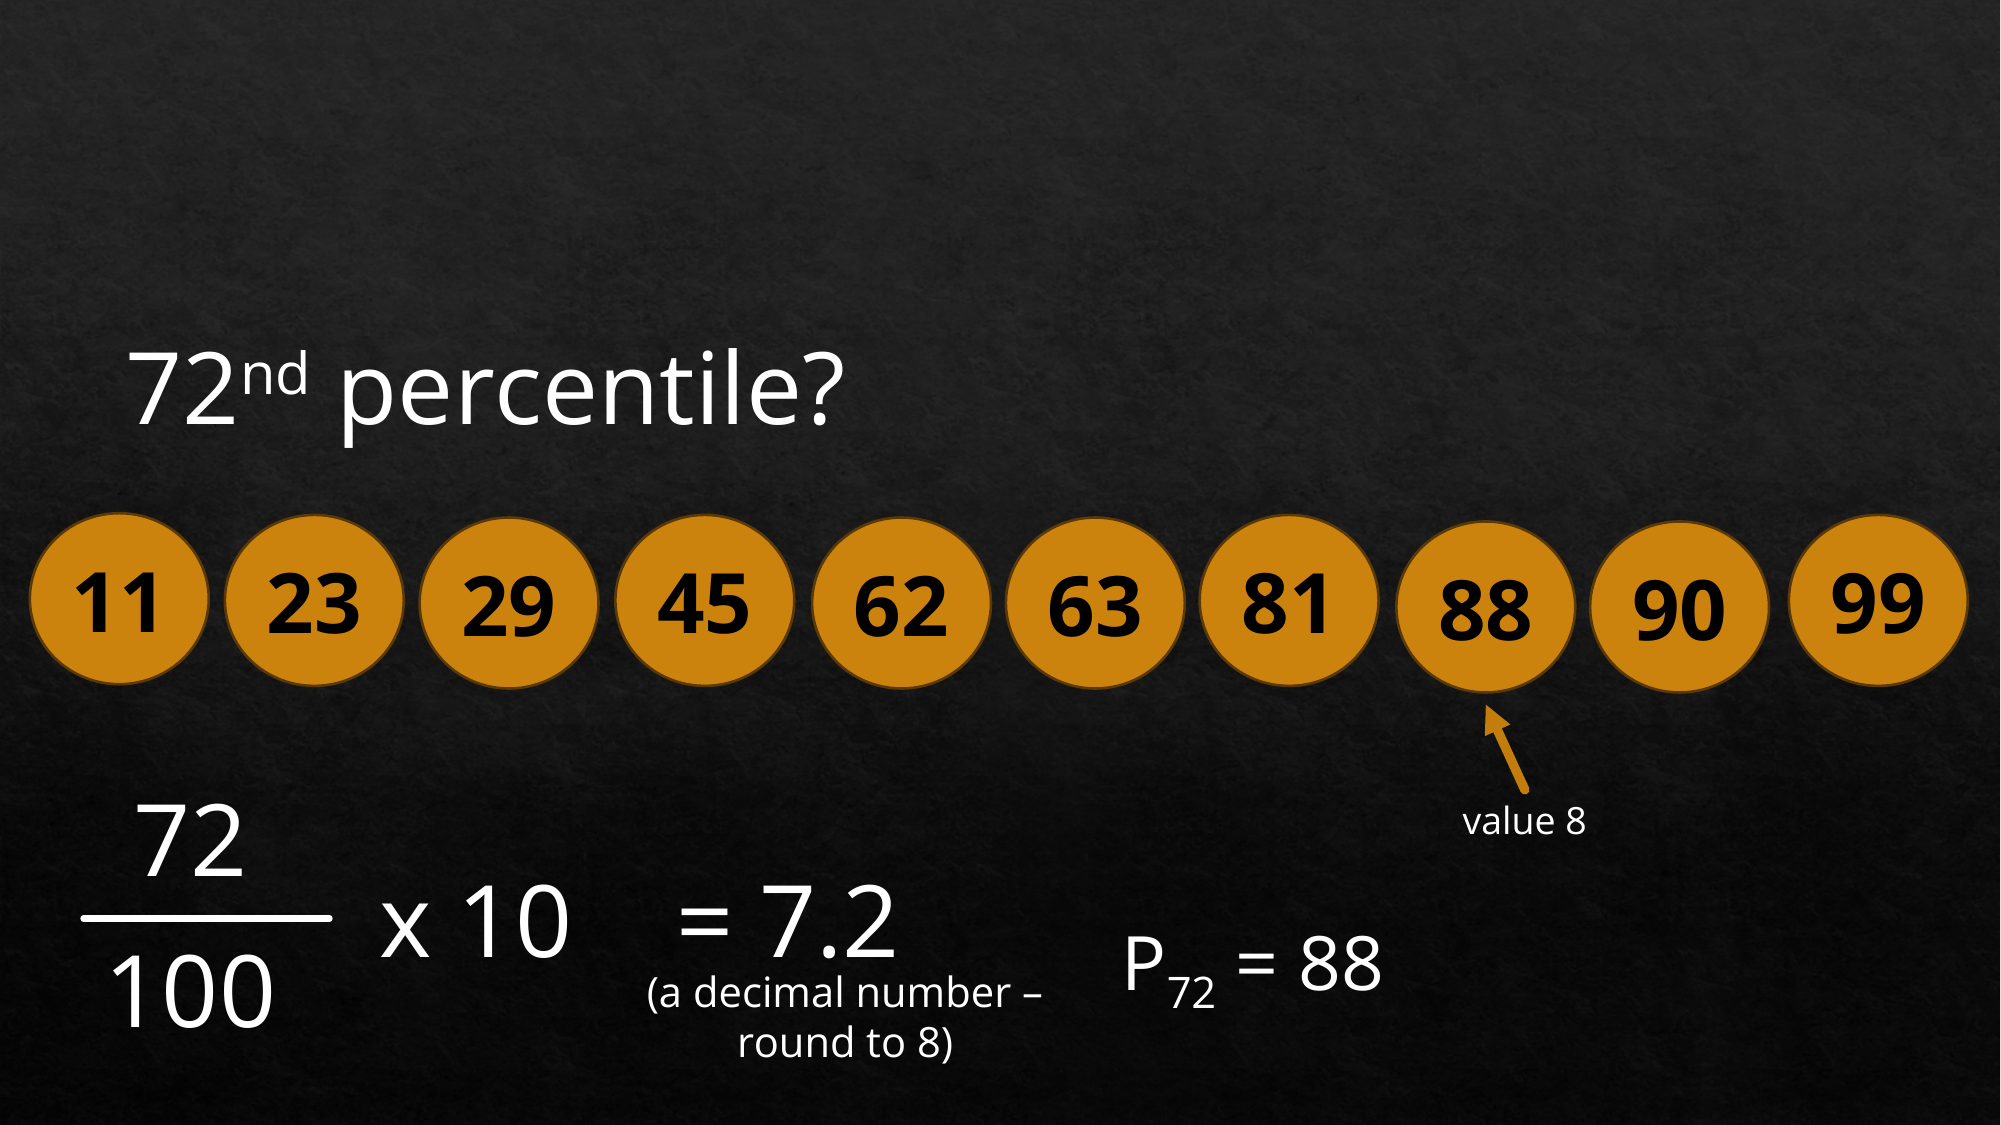

72nd percentile?
11
23
45
81
99
29
62
63
88
90
72
value 8
= 7.2
x 10
P72 = 88
100
(a decimal number –
round to 8)